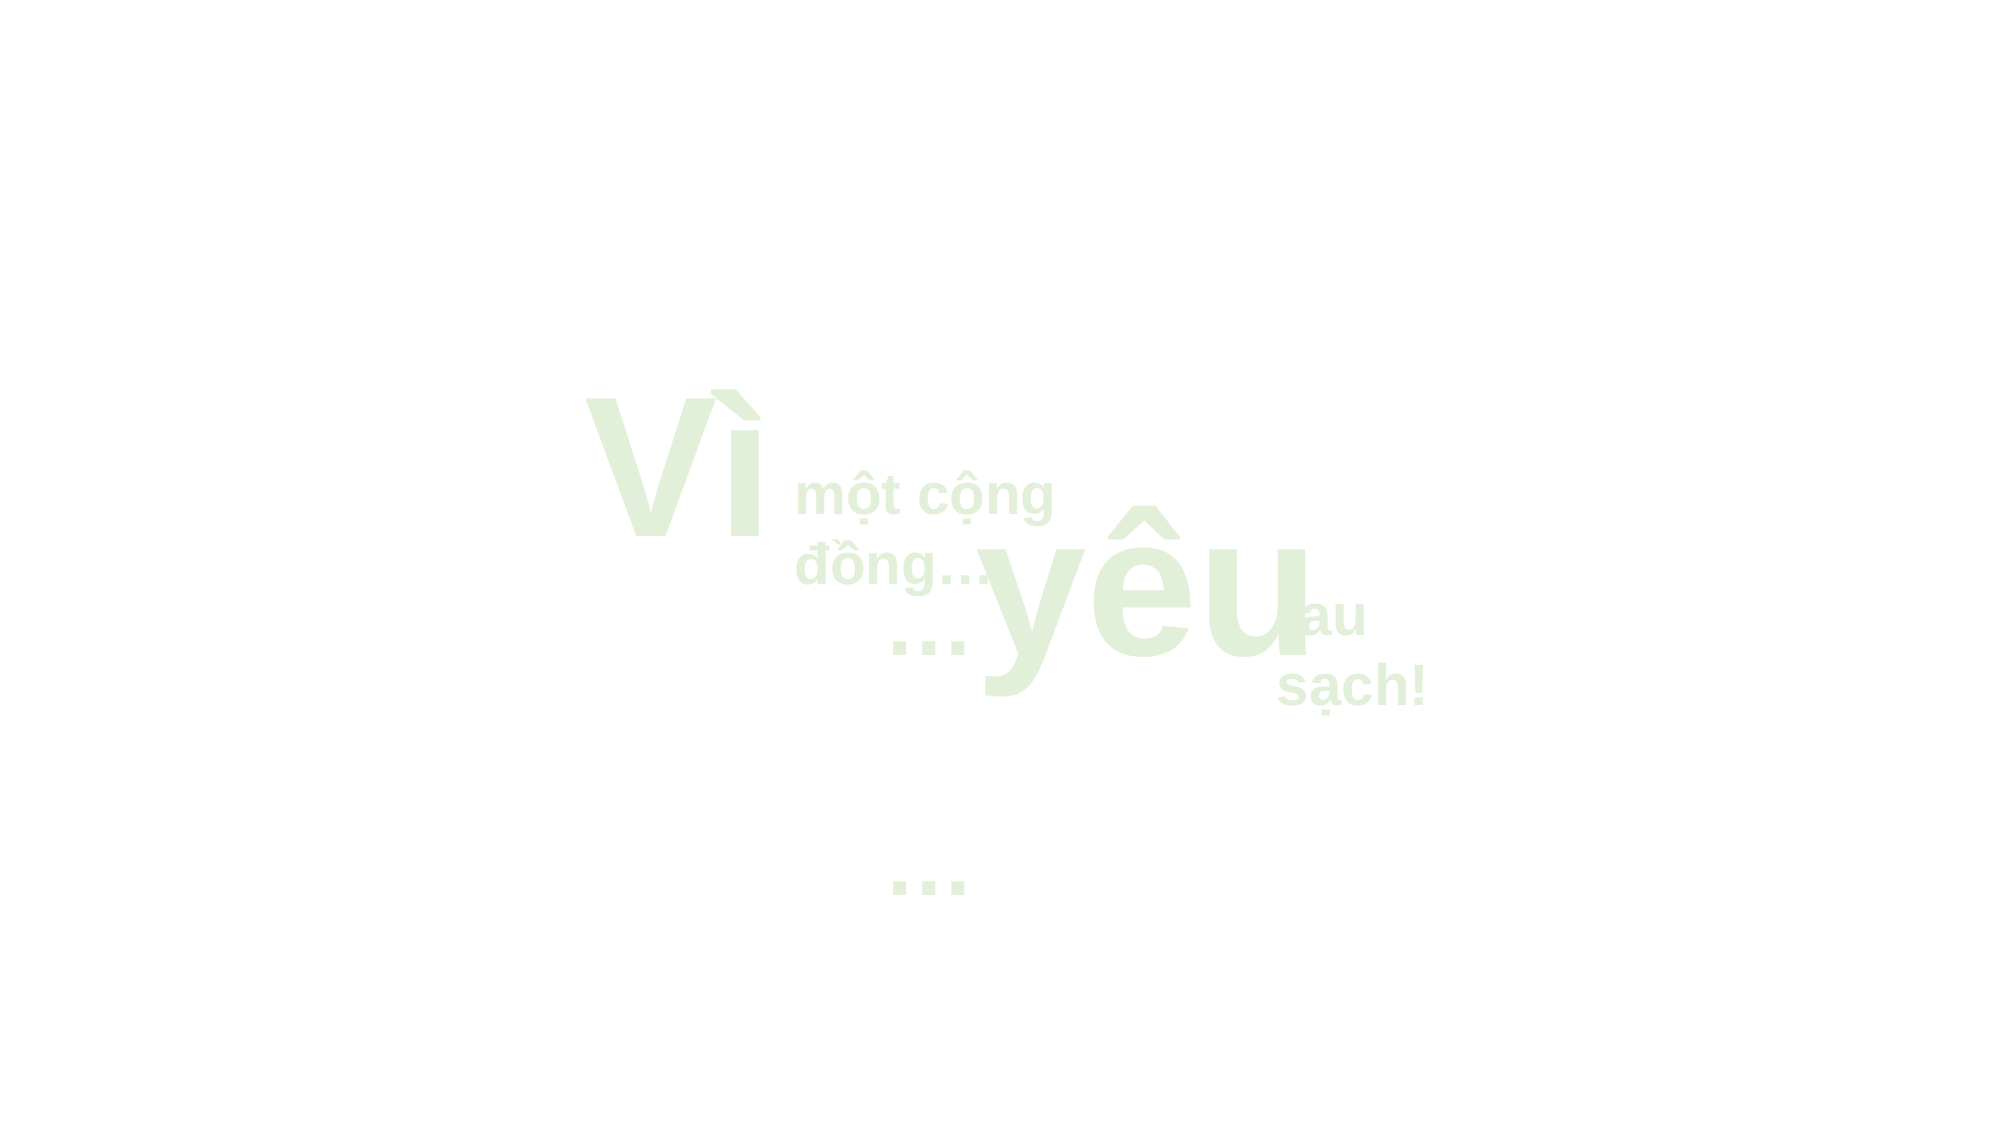

Vì
một cộng đồng…
…yêu …
rau sạch!